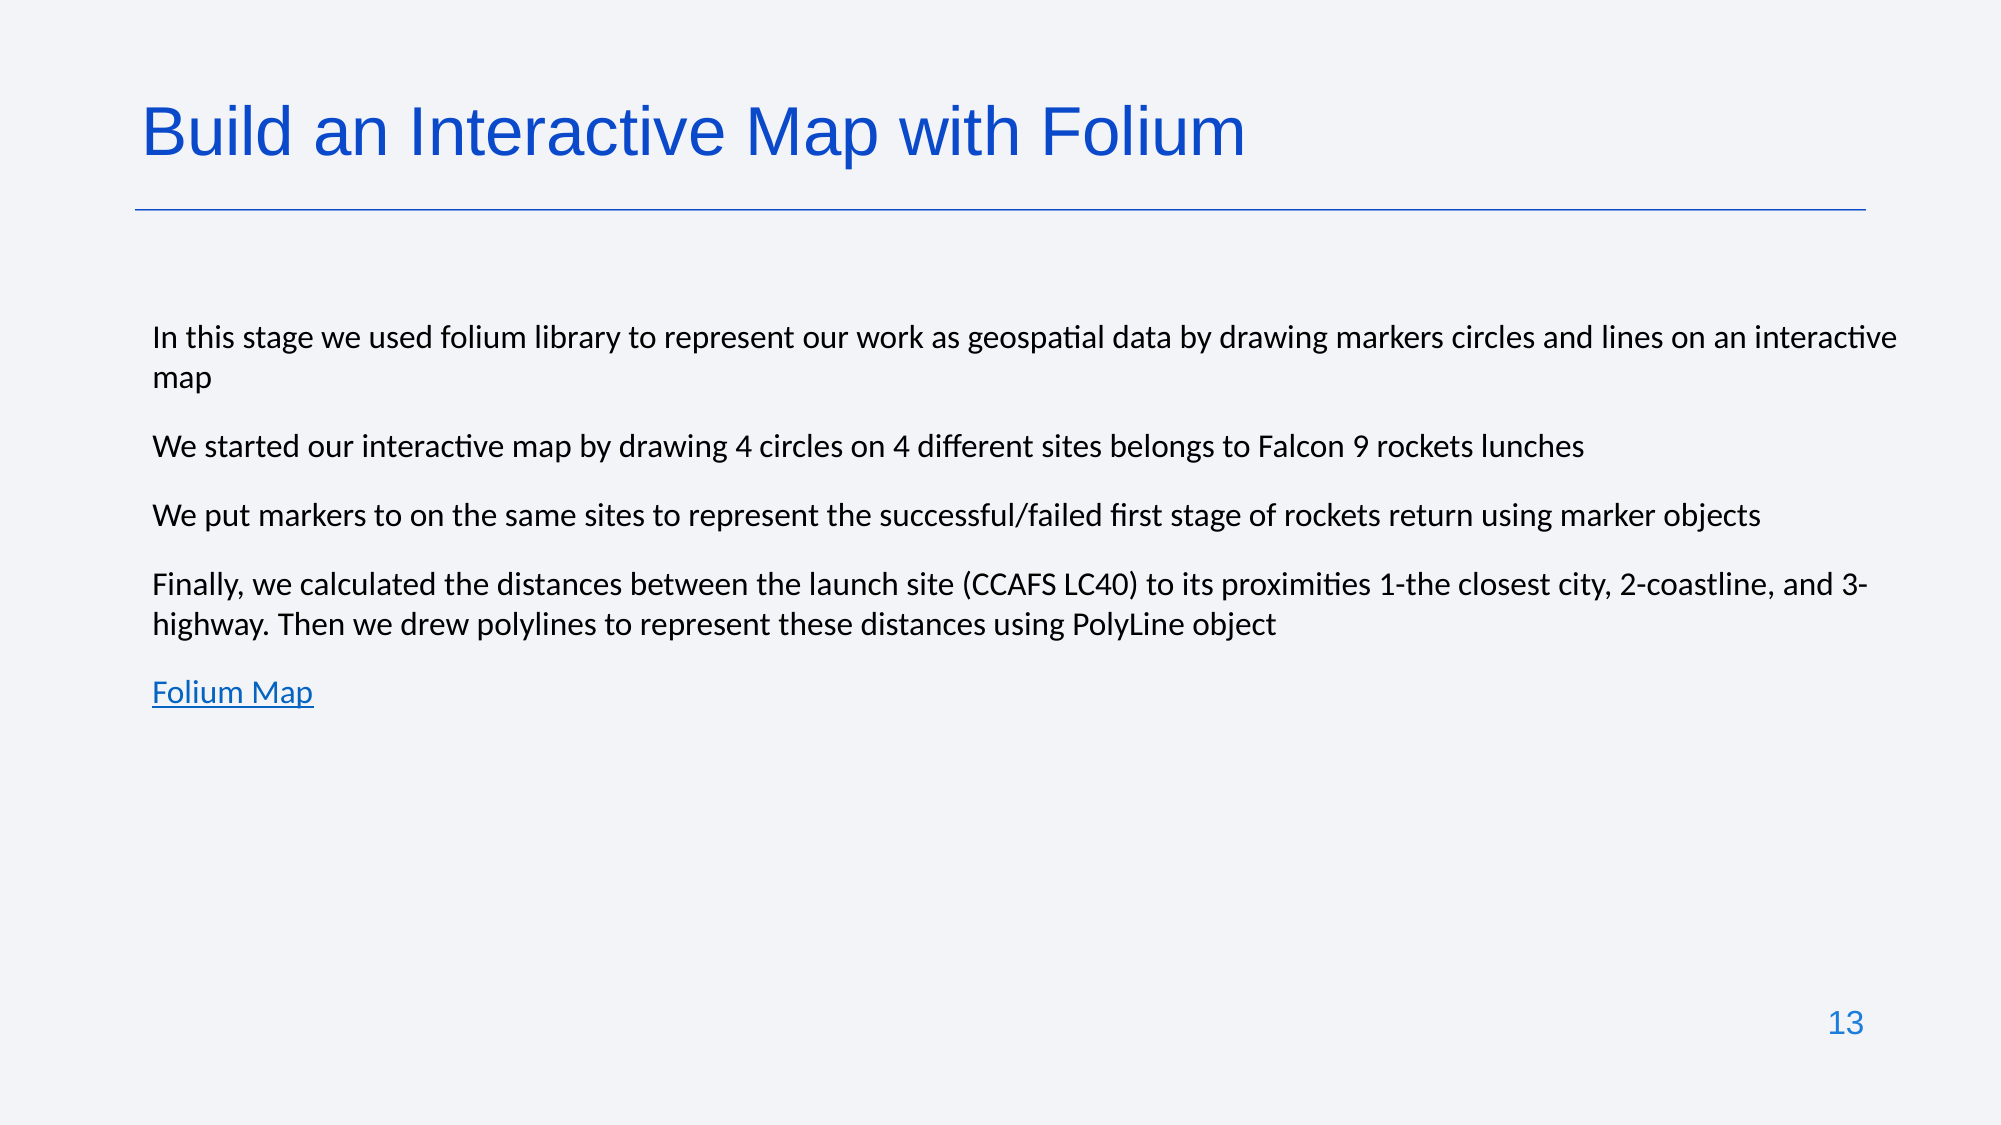

Build an Interactive Map with Folium
In this stage we used folium library to represent our work as geospatial data by drawing markers circles and lines on an interactive map
We started our interactive map by drawing 4 circles on 4 different sites belongs to Falcon 9 rockets lunches
We put markers to on the same sites to represent the successful/failed first stage of rockets return using marker objects
Finally, we calculated the distances between the launch site (CCAFS LC40) to its proximities 1-the closest city, 2-coastline, and 3-highway. Then we drew polylines to represent these distances using PolyLine object
Folium Map

13